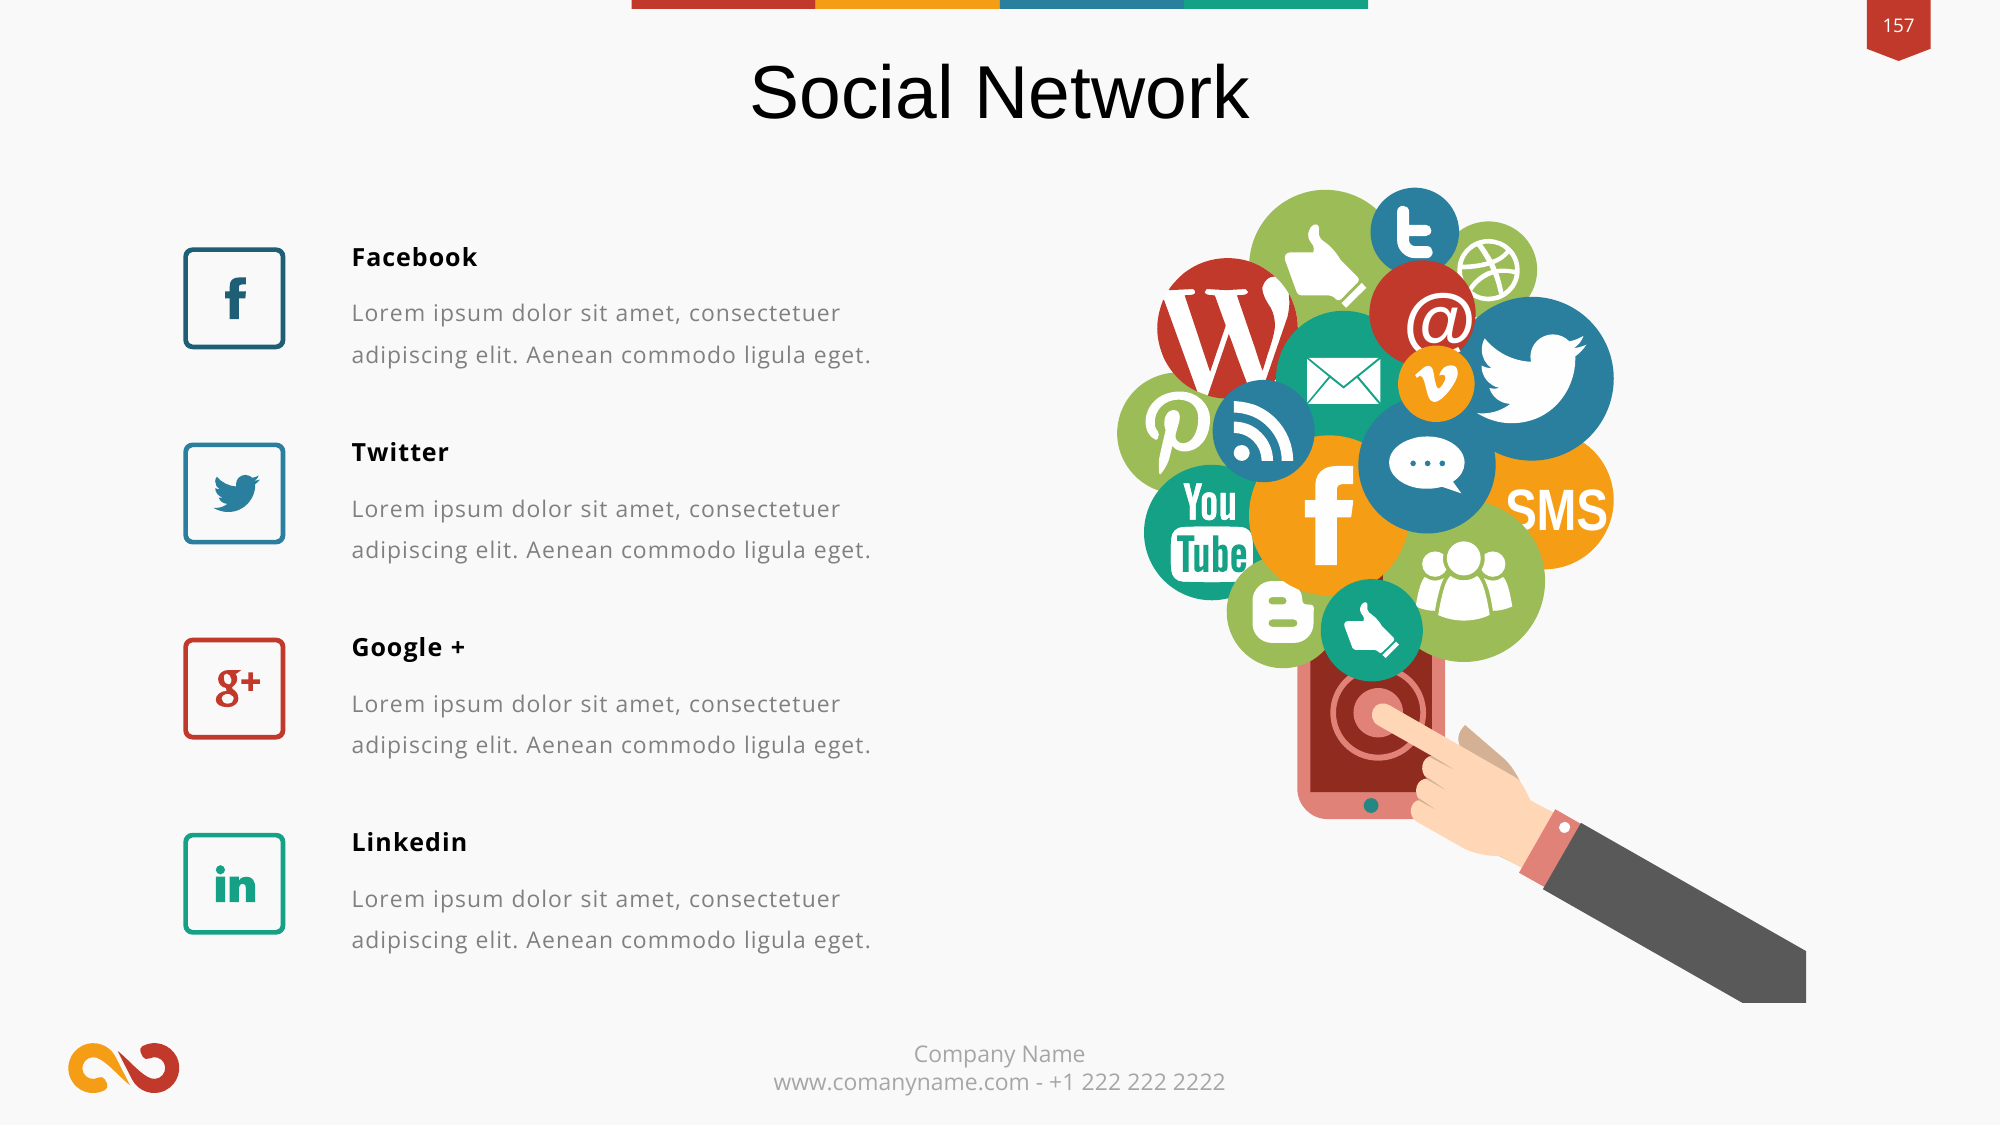

Social Network

@

SMS

Facebook

Lorem ipsum dolor sit amet, consectetuer adipiscing elit. Aenean commodo ligula eget.
Twitter

Lorem ipsum dolor sit amet, consectetuer adipiscing elit. Aenean commodo ligula eget.
Google +

Lorem ipsum dolor sit amet, consectetuer adipiscing elit. Aenean commodo ligula eget.
Linkedin

Lorem ipsum dolor sit amet, consectetuer adipiscing elit. Aenean commodo ligula eget.